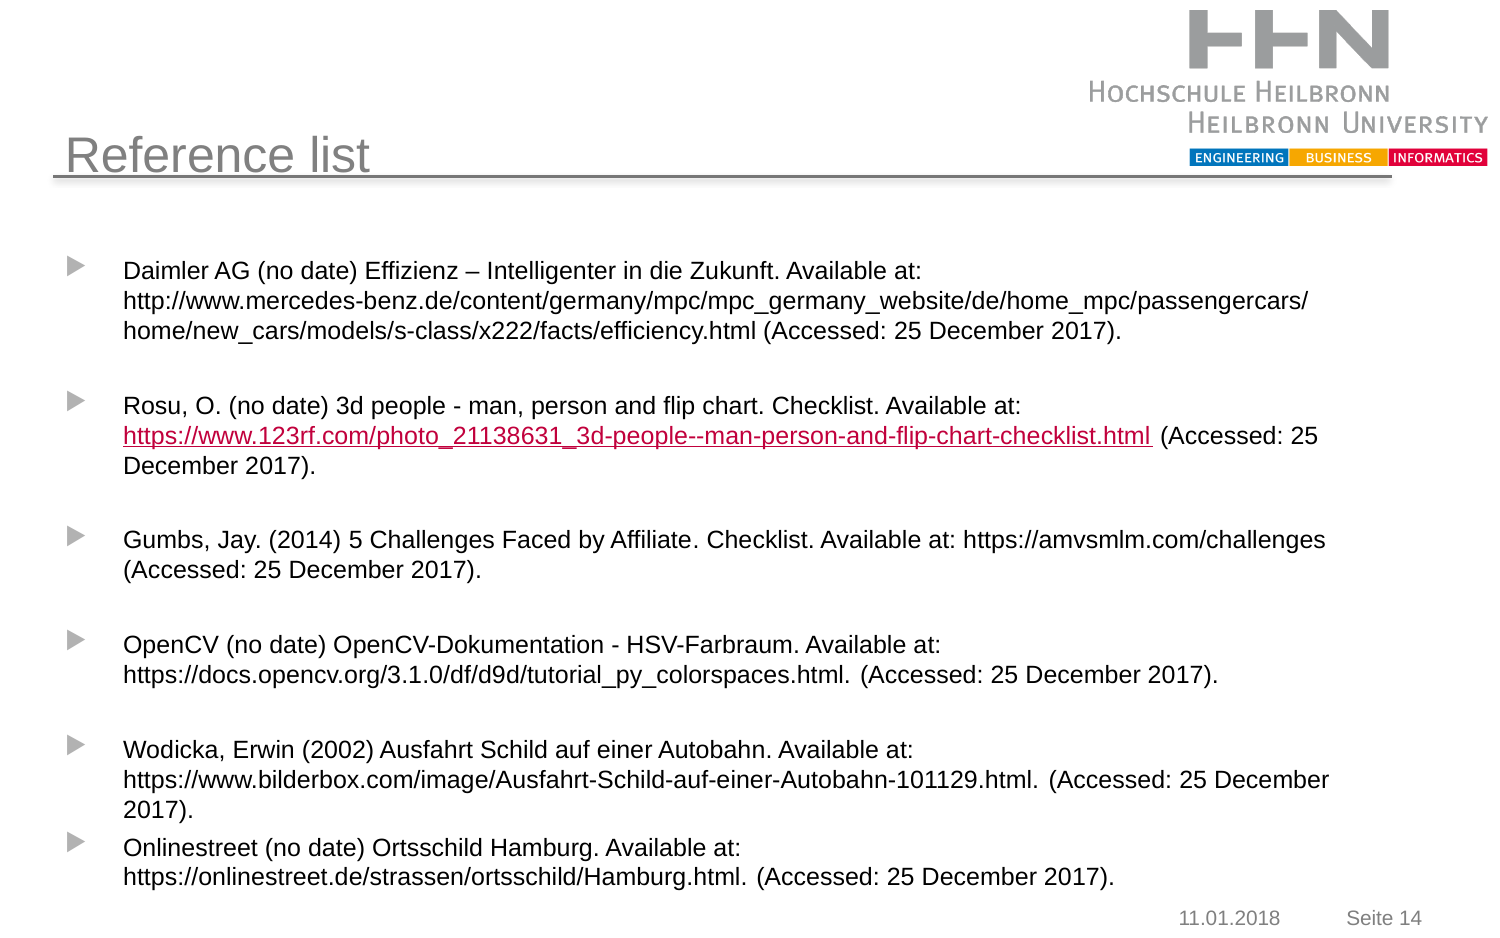

# Reference list
Daimler AG (no date) Effizienz – Intelligenter in die Zukunft. Available at: http://www.mercedes-benz.de/content/germany/mpc/mpc_germany_website/de/home_mpc/passengercars/home/new_cars/models/s-class/x222/facts/efficiency.html (Accessed: 25 December 2017).

Rosu, O. (no date) 3d people - man, person and flip chart. Checklist. Available at: https://www.123rf.com/photo_21138631_3d-people--man-person-and-flip-chart-checklist.html (Accessed: 25 December 2017).

Gumbs, Jay. (2014) 5 Challenges Faced by Affiliate. Checklist. Available at: https://amvsmlm.com/challenges (Accessed: 25 December 2017).

OpenCV (no date) OpenCV-Dokumentation - HSV-Farbraum. Available at: https://docs.opencv.org/3.1.0/df/d9d/tutorial_py_colorspaces.html. (Accessed: 25 December 2017).

Wodicka, Erwin (2002) Ausfahrt Schild auf einer Autobahn. Available at: https://www.bilderbox.com/image/Ausfahrt-Schild-auf-einer-Autobahn-101129.html. (Accessed: 25 December 2017).
Onlinestreet (no date) Ortsschild Hamburg. Available at: https://onlinestreet.de/strassen/ortsschild/Hamburg.html. (Accessed: 25 December 2017).

Seite 14
11.01.2018